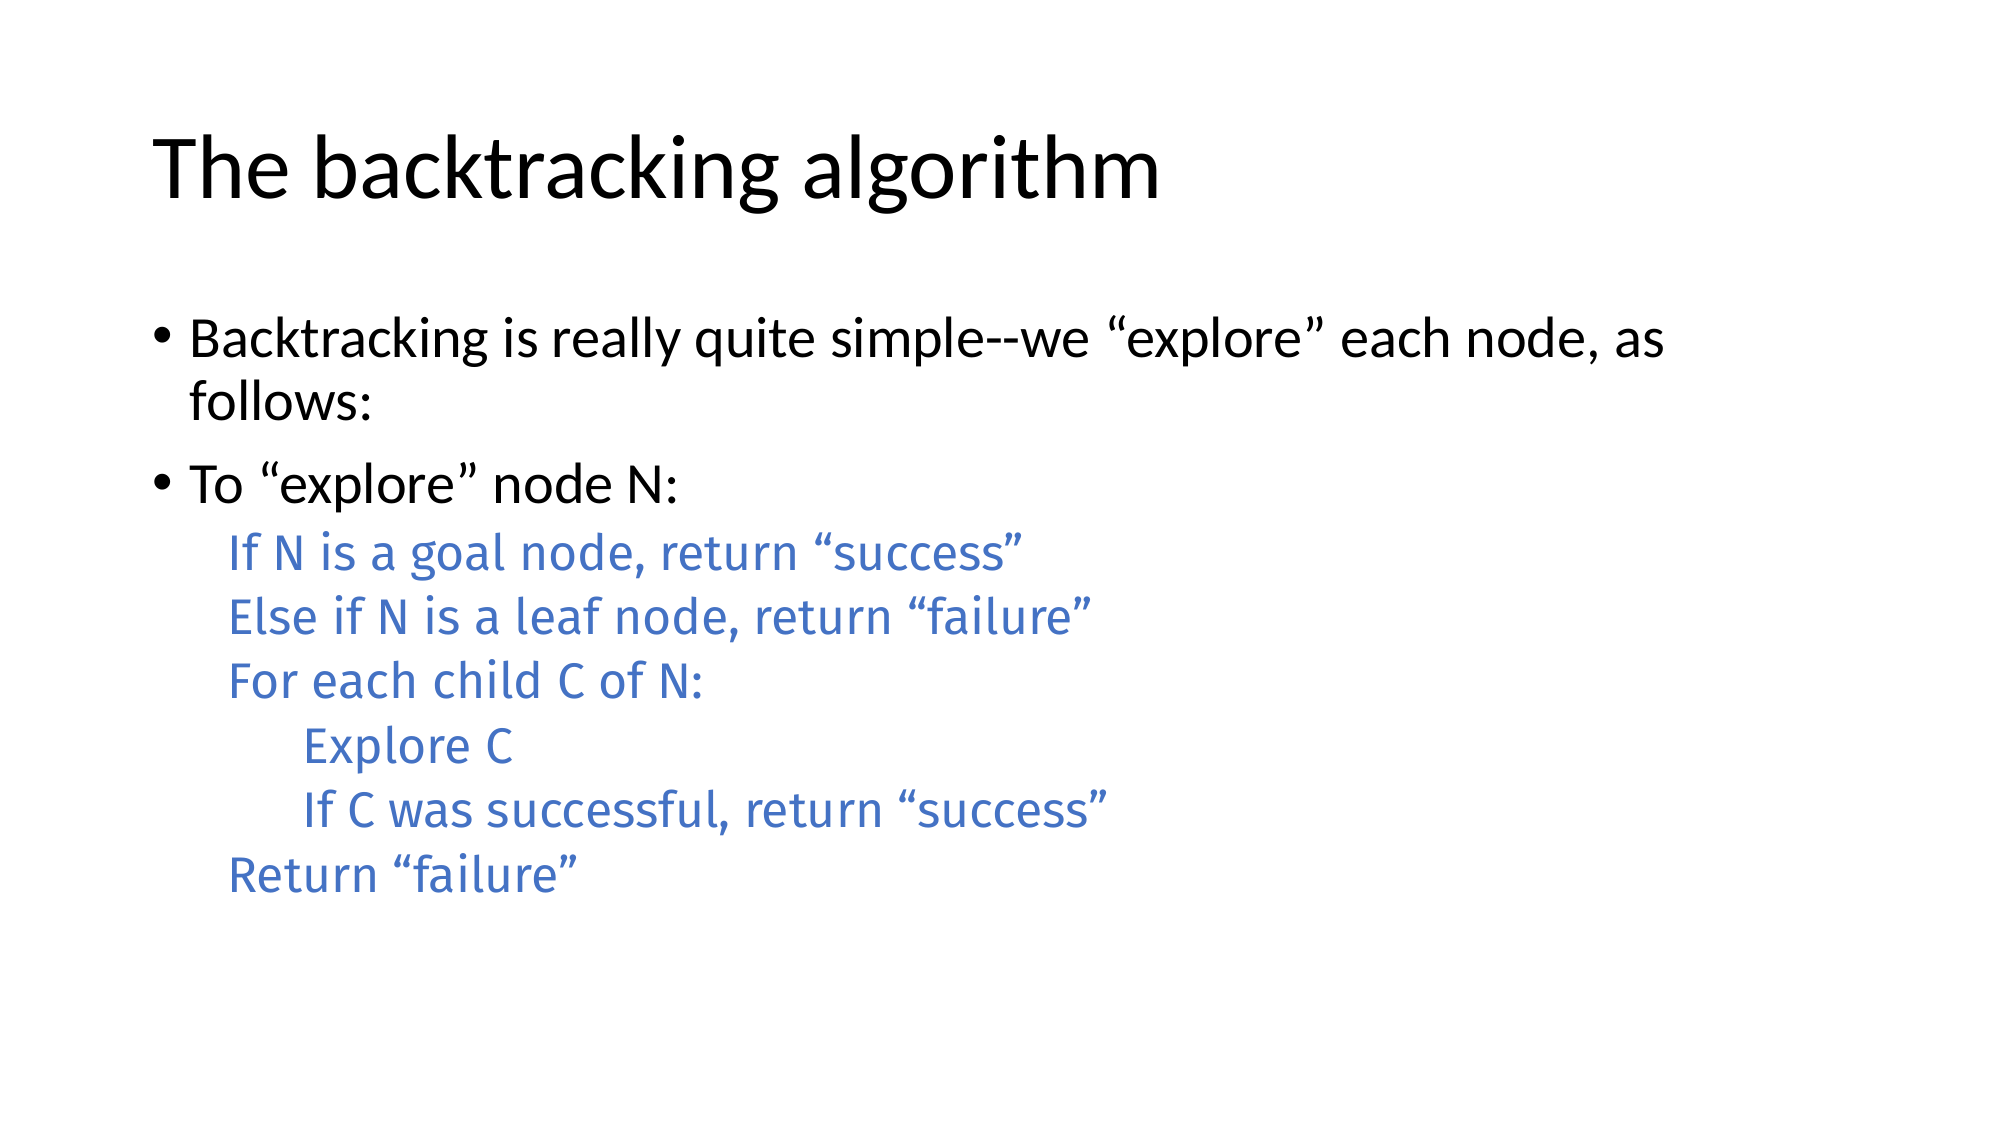

# The backtracking algorithm
Backtracking is really quite simple--we “explore” each node, as follows:
To “explore” node N:
If N is a goal node, return “success”
Else if N is a leaf node, return “failure”
For each child C of N:
Explore C
If C was successful, return “success”
Return “failure”